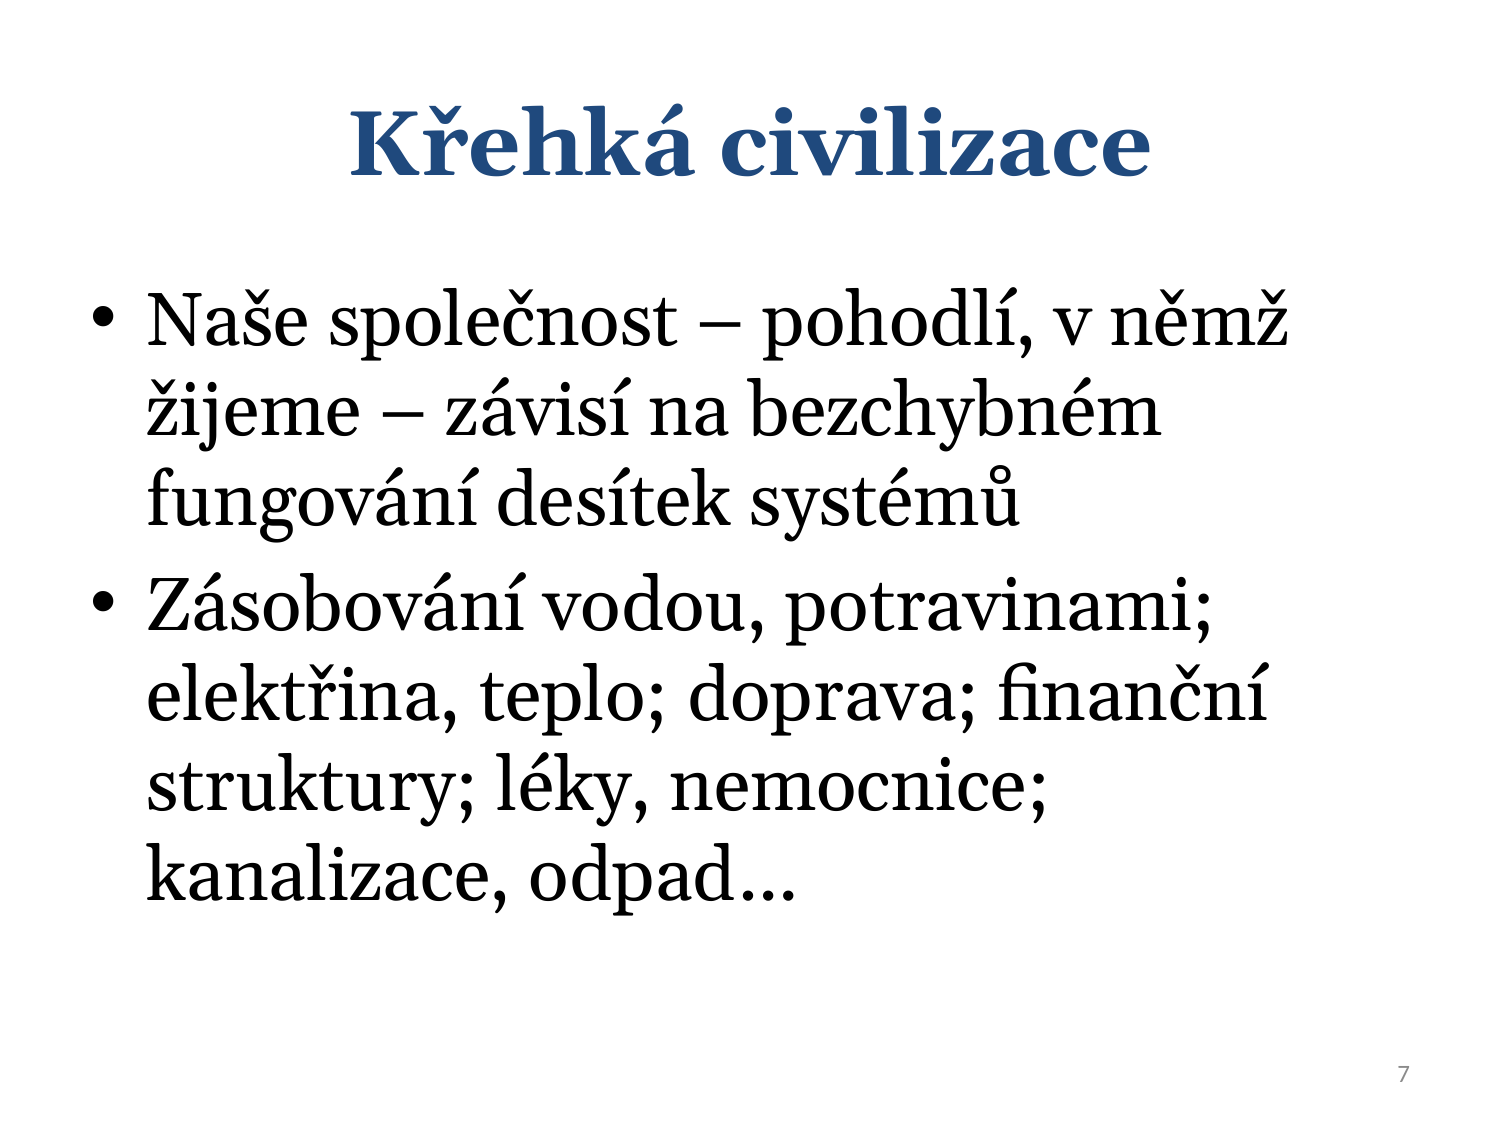

# Křehká civilizace
Naše společnost – pohodlí, v němž žijeme – závisí na bezchybném fungování desítek systémů
Zásobování vodou, potravinami; elektřina, teplo; doprava; finanční struktury; léky, nemocnice; kanalizace, odpad…

7